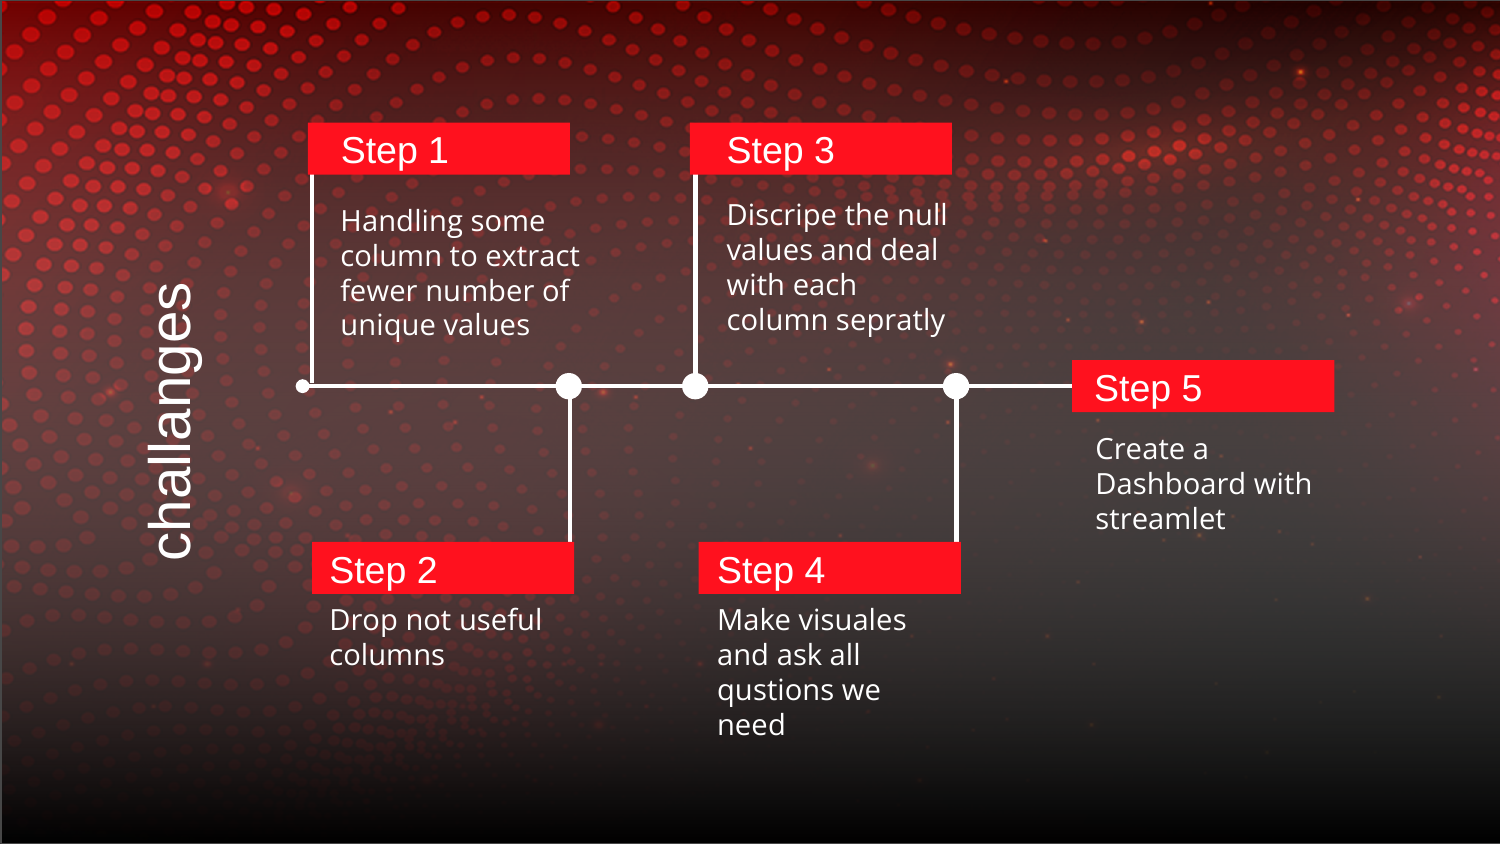

Step 3
Step 1

Discripe the null values and deal with each column sepratly

Handling some column to extract fewer number of unique values

Step 5

# challanges

Create a Dashboard with streamlet

Step 4
Step 2

Make visuales and ask all qustions we need
Drop not useful columns